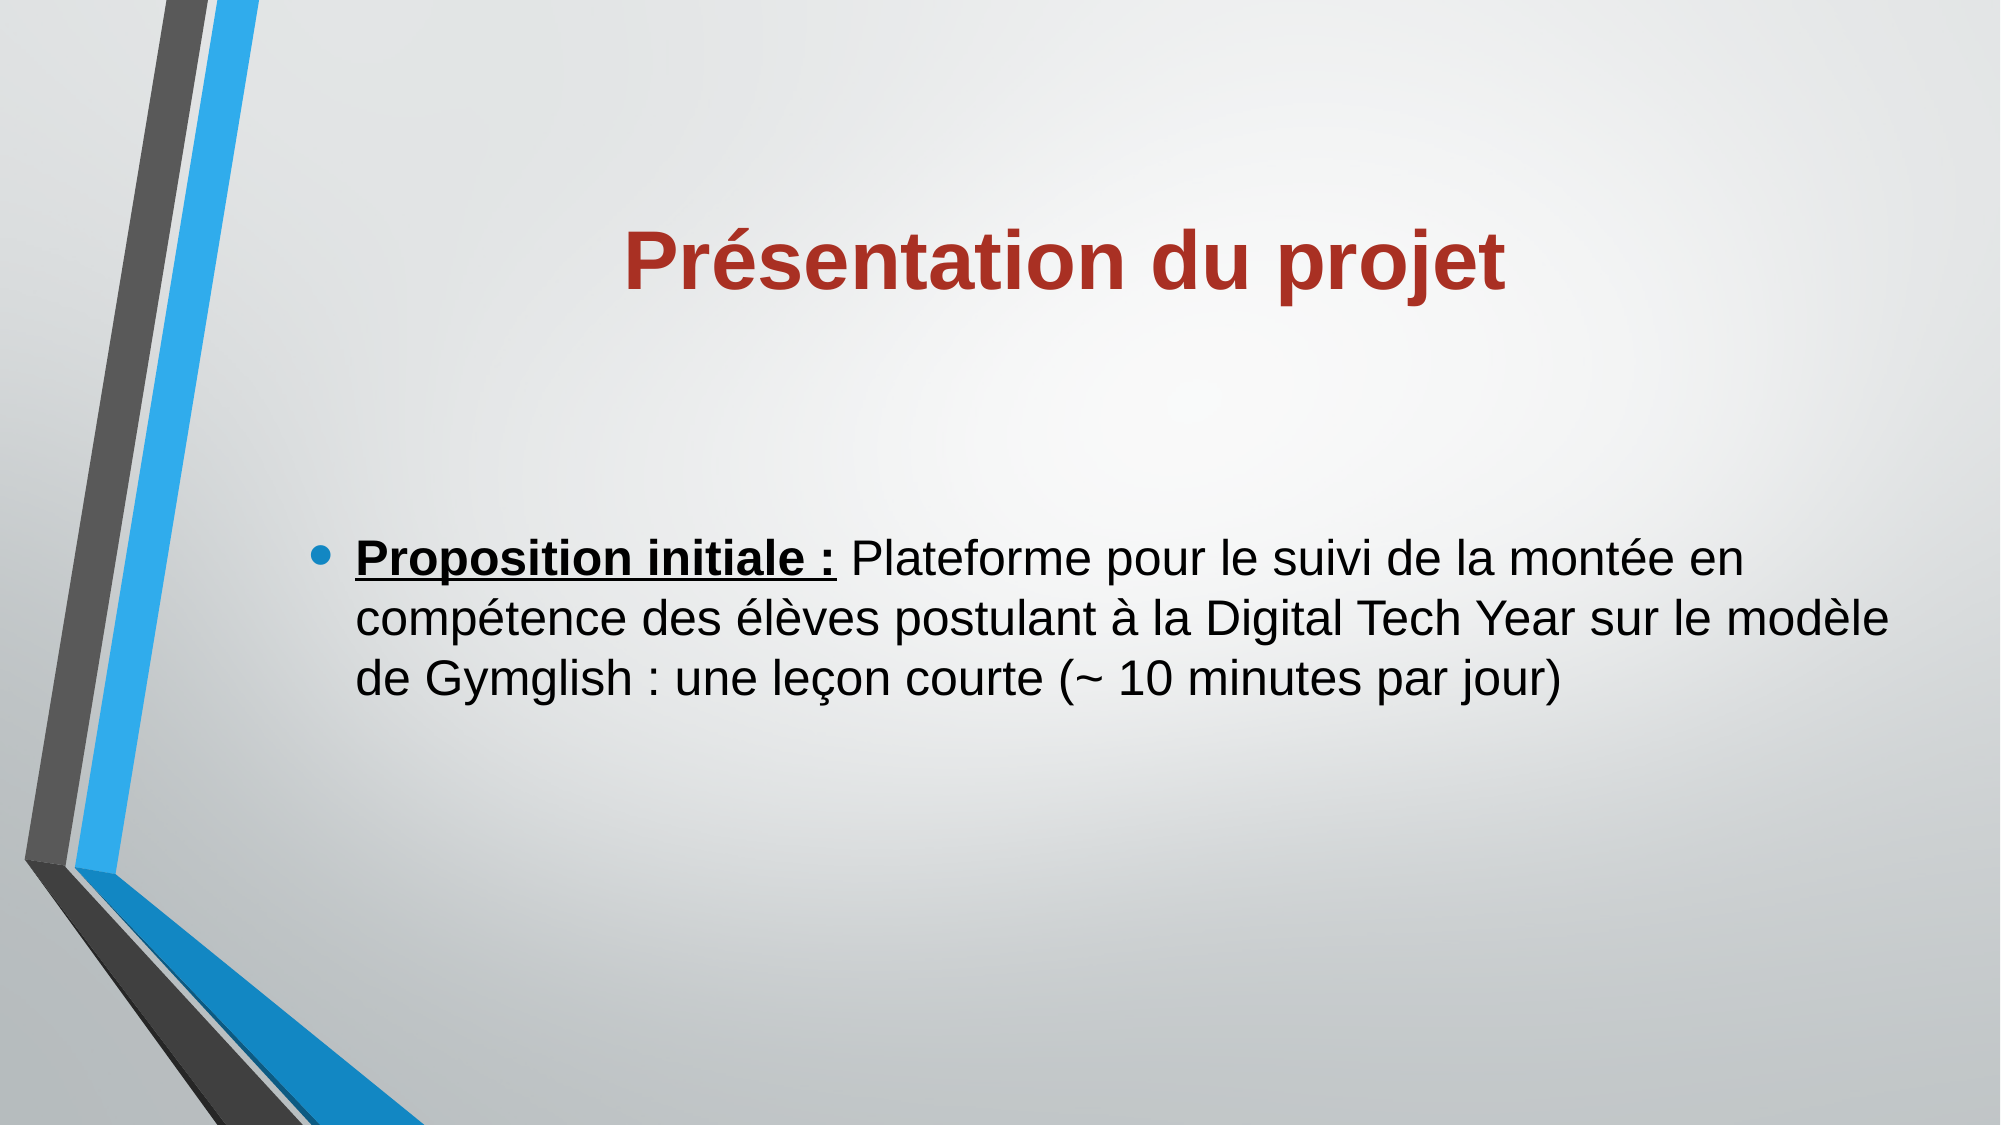

# Présentation du projet
Proposition initiale : Plateforme pour le suivi de la montée en compétence des élèves postulant à la Digital Tech Year sur le modèle de Gymglish : une leçon courte (~ 10 minutes par jour)